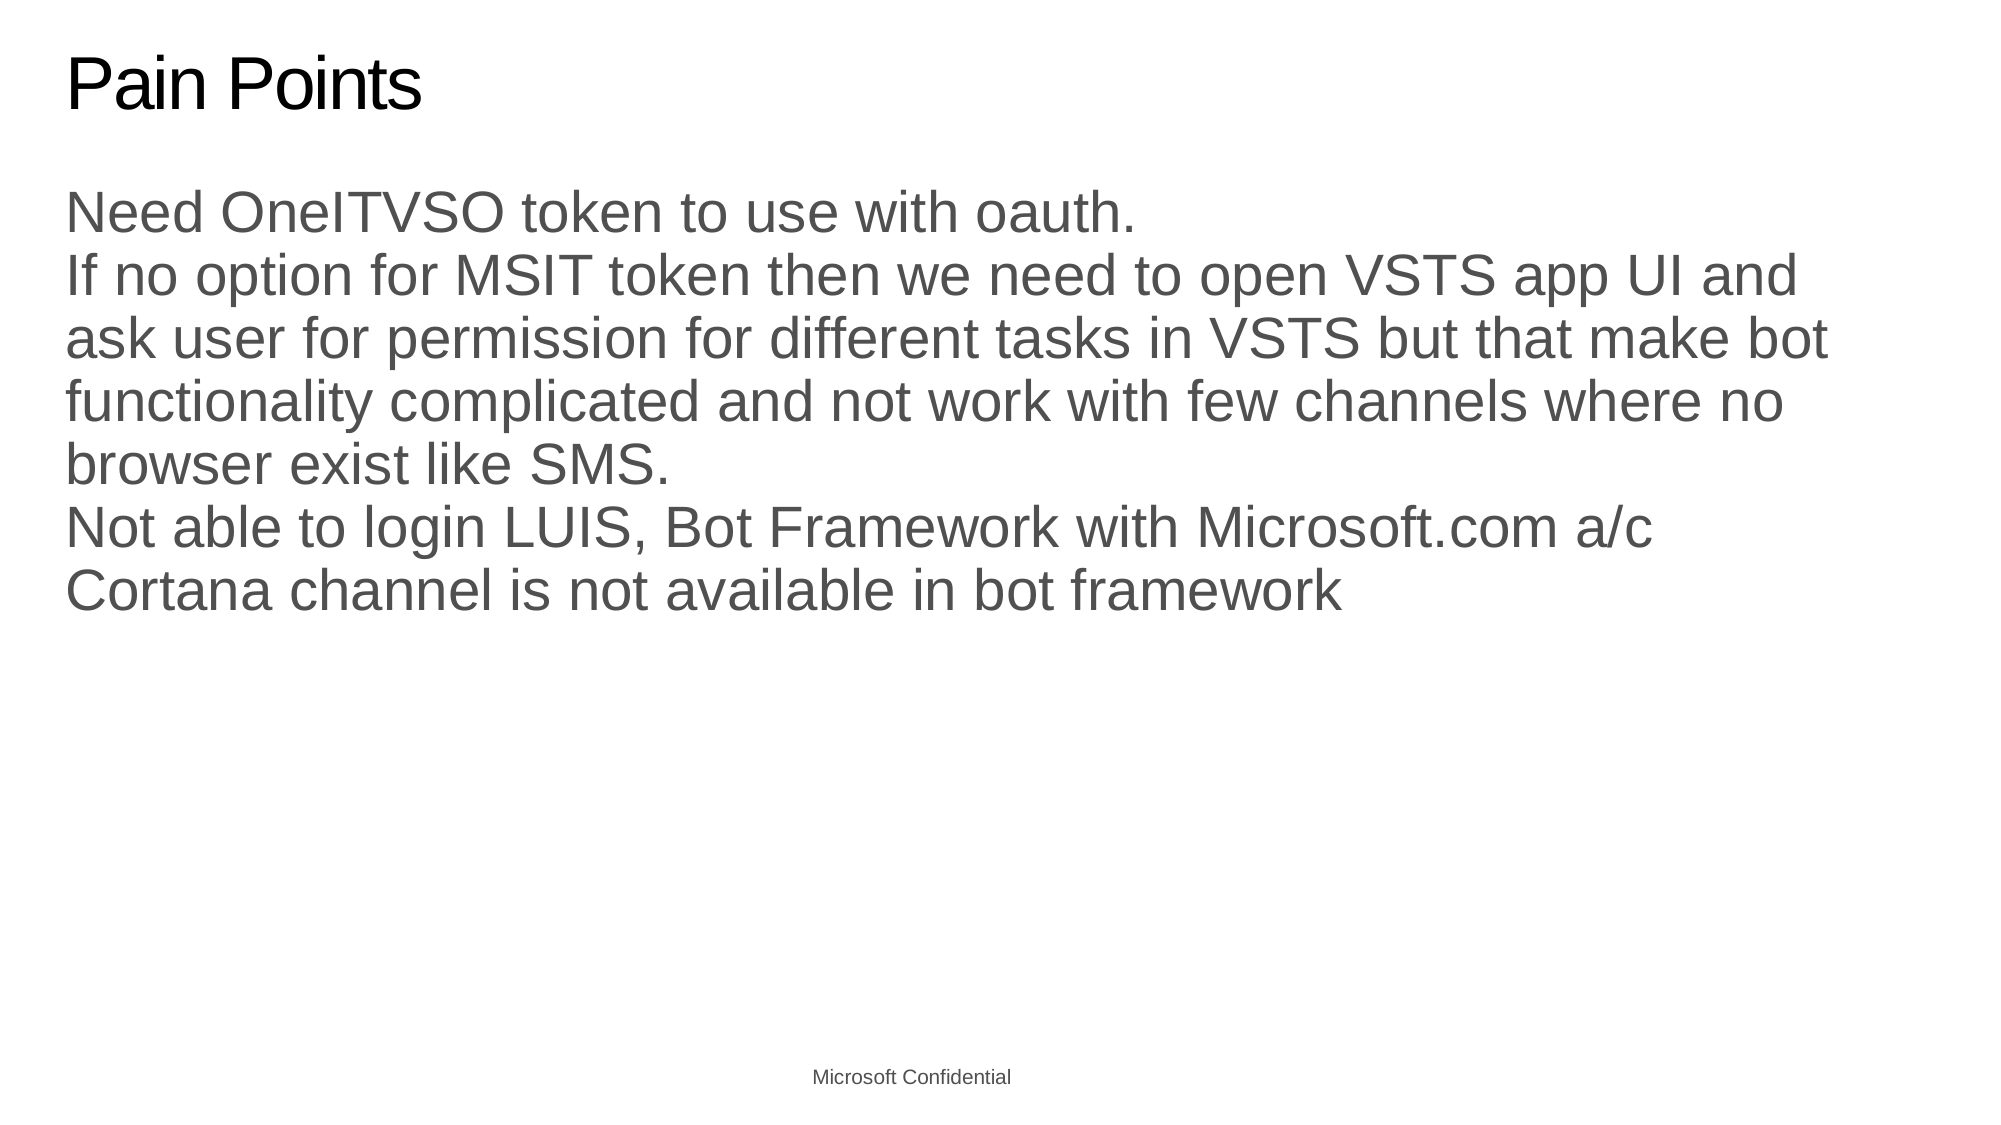

# Pain Points
Need OneITVSO token to use with oauth.
If no option for MSIT token then we need to open VSTS app UI and ask user for permission for different tasks in VSTS but that make bot functionality complicated and not work with few channels where no browser exist like SMS.
Not able to login LUIS, Bot Framework with Microsoft.com a/c
Cortana channel is not available in bot framework
Microsoft Confidential